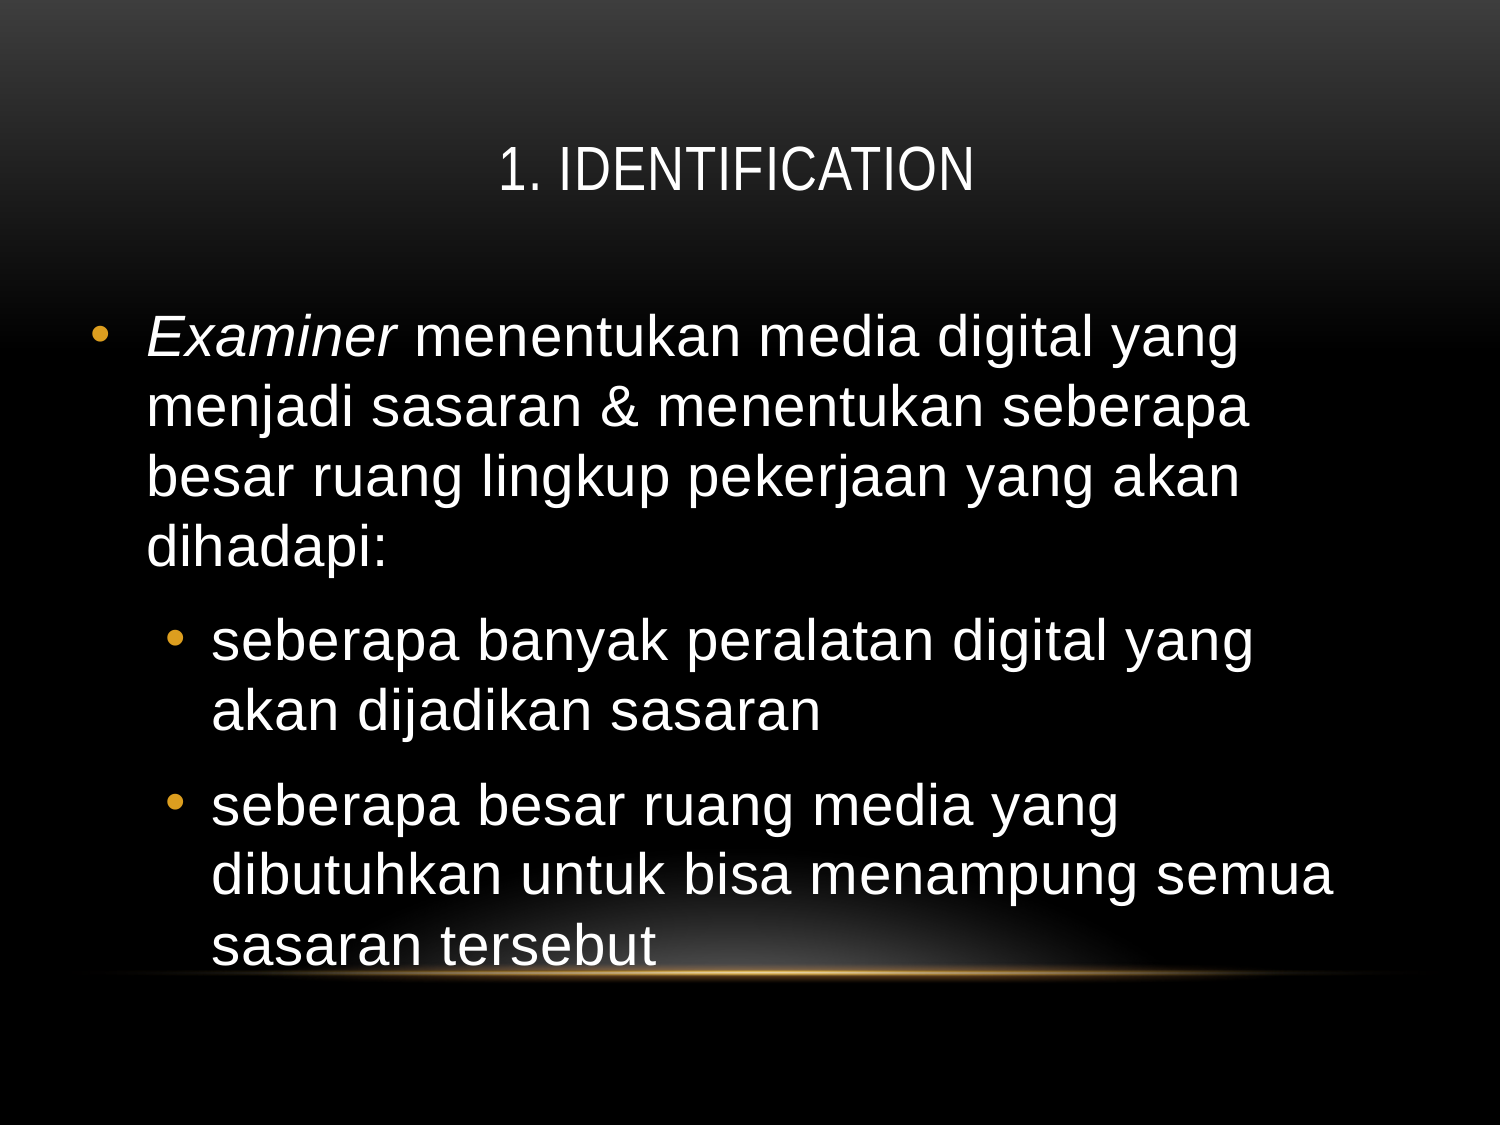

# 1. Identification
Examiner menentukan media digital yang menjadi sasaran & menentukan seberapa besar ruang lingkup pekerjaan yang akan dihadapi:
seberapa banyak peralatan digital yang akan dijadikan sasaran
seberapa besar ruang media yang dibutuhkan untuk bisa menampung semua sasaran tersebut